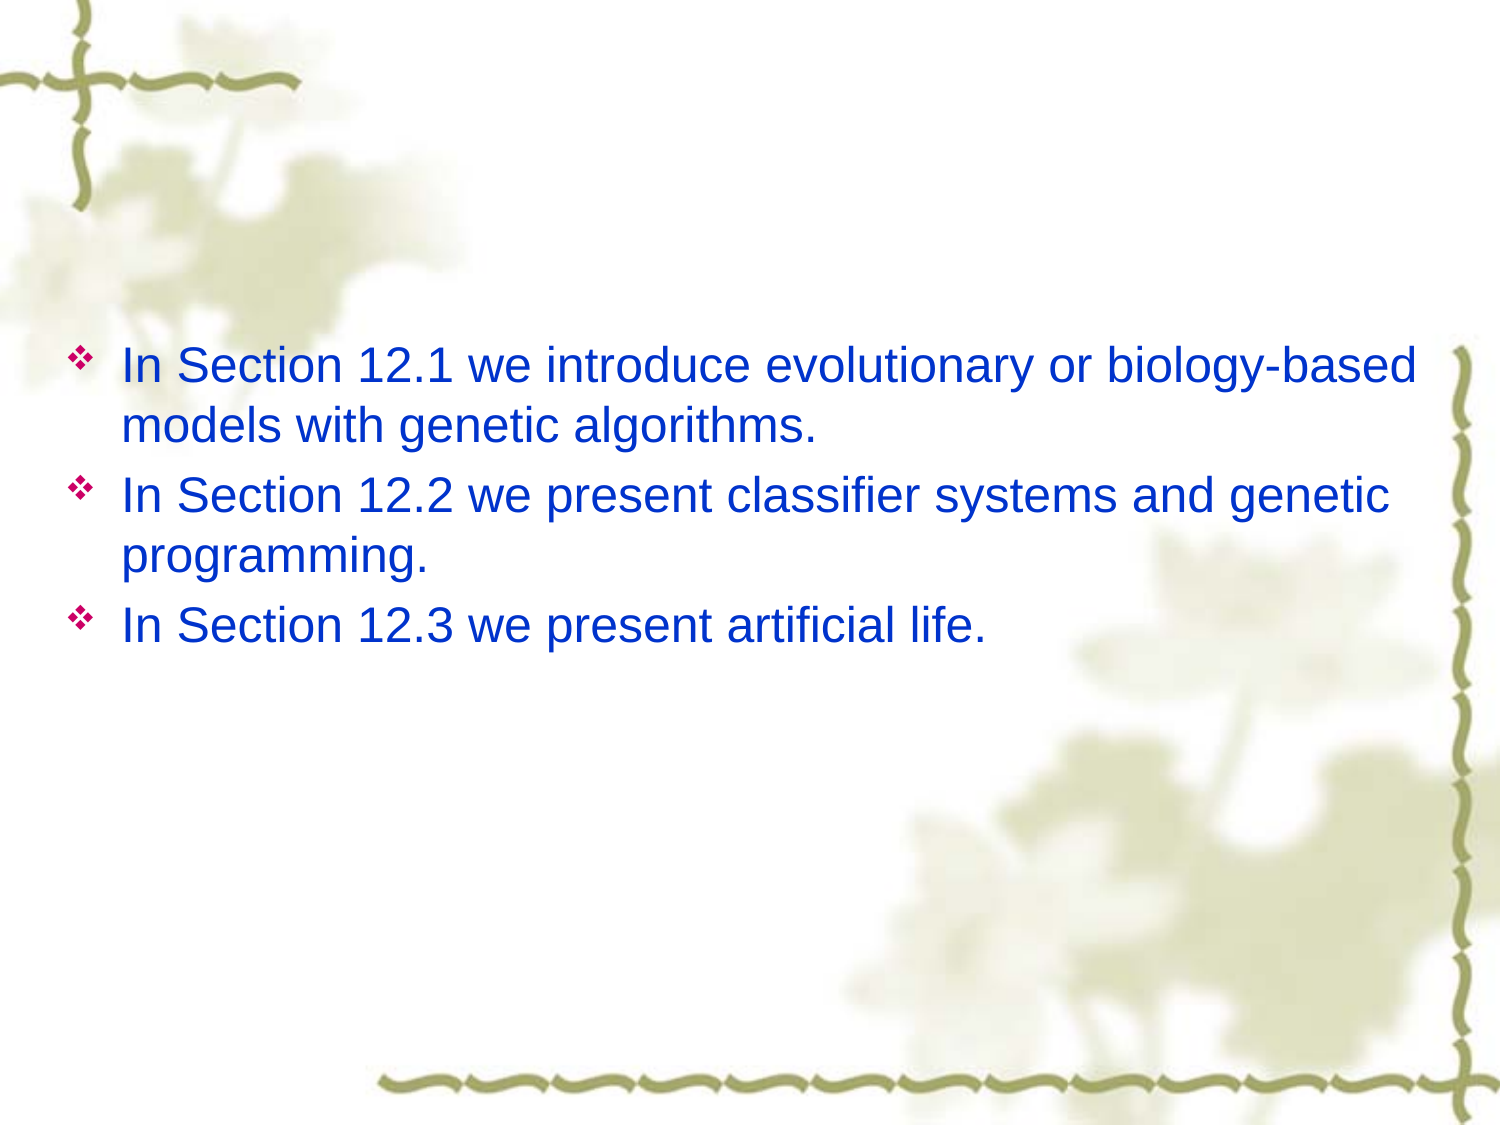

#
In Section 12.1 we introduce evolutionary or biology-based models with genetic algorithms.
In Section 12.2 we present classifier systems and genetic programming.
In Section 12.3 we present artificial life.